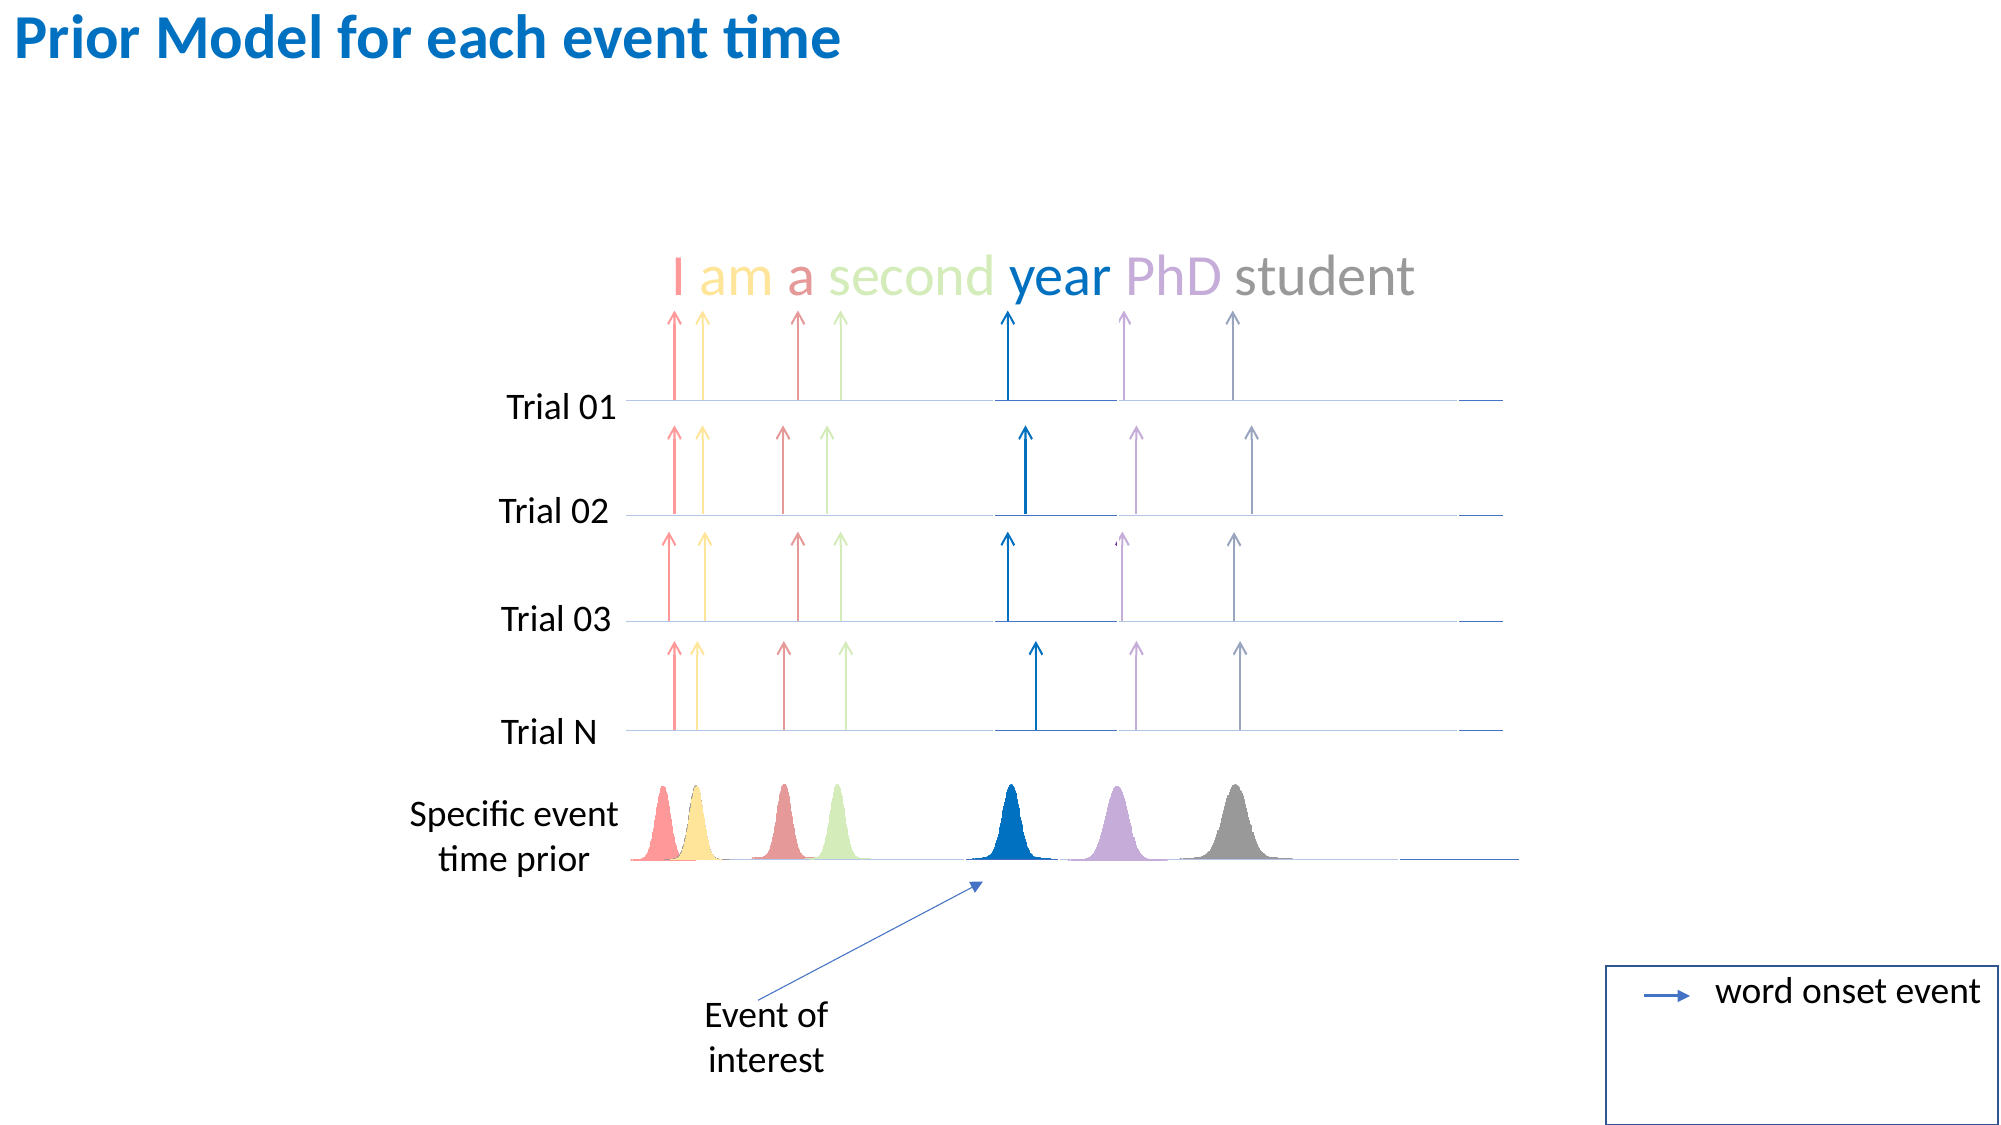

Prior Model for each event time

I am a second year PhD student

Trial 01
Trial 02
Trial 03
Trial N

Specific event time prior

word onset event

Event of interest